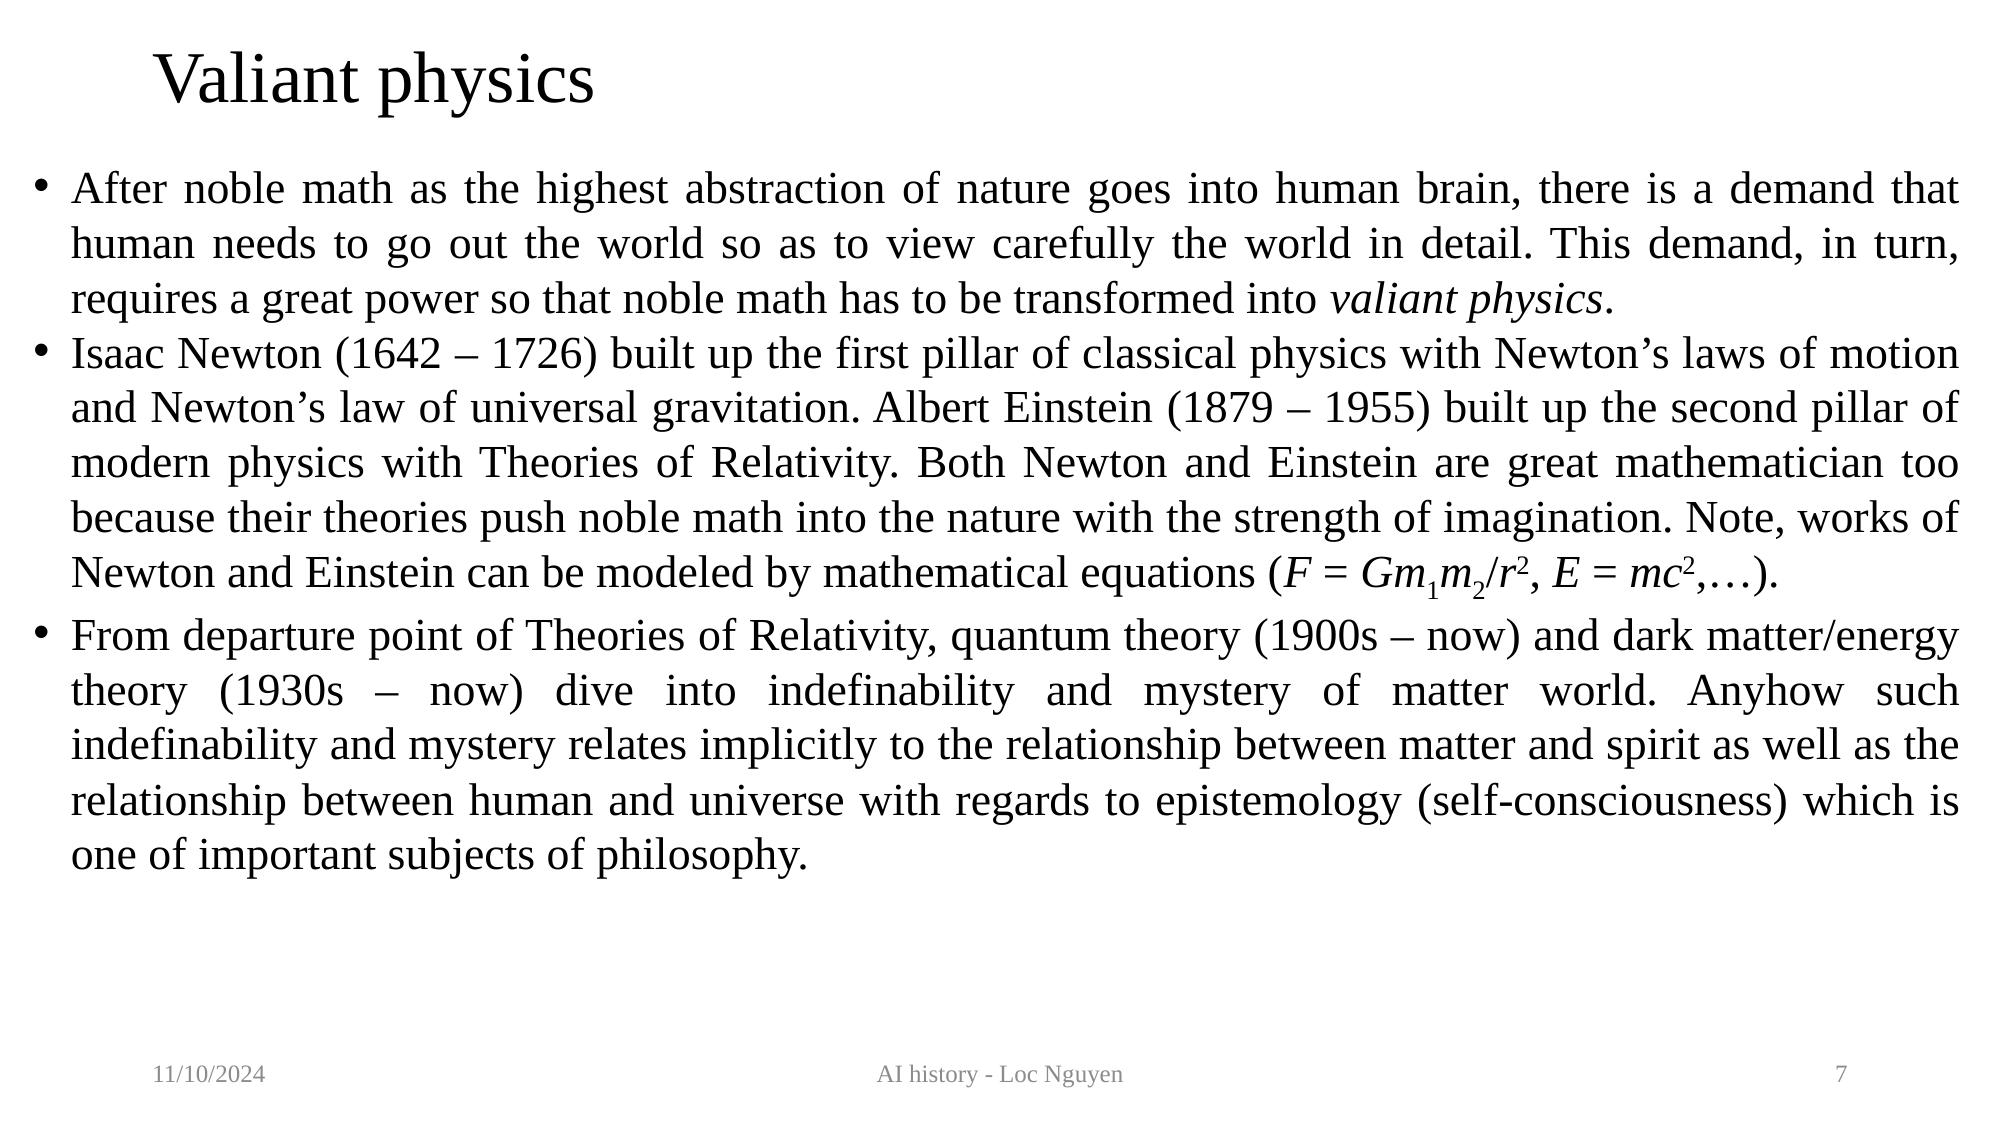

# Valiant physics
After noble math as the highest abstraction of nature goes into human brain, there is a demand that human needs to go out the world so as to view carefully the world in detail. This demand, in turn, requires a great power so that noble math has to be transformed into valiant physics.
Isaac Newton (1642 – 1726) built up the first pillar of classical physics with Newton’s laws of motion and Newton’s law of universal gravitation. Albert Einstein (1879 – 1955) built up the second pillar of modern physics with Theories of Relativity. Both Newton and Einstein are great mathematician too because their theories push noble math into the nature with the strength of imagination. Note, works of Newton and Einstein can be modeled by mathematical equations (F = Gm1m2/r2, E = mc2,…).
From departure point of Theories of Relativity, quantum theory (1900s – now) and dark matter/energy theory (1930s – now) dive into indefinability and mystery of matter world. Anyhow such indefinability and mystery relates implicitly to the relationship between matter and spirit as well as the relationship between human and universe with regards to epistemology (self-consciousness) which is one of important subjects of philosophy.
11/10/2024
AI history - Loc Nguyen
7